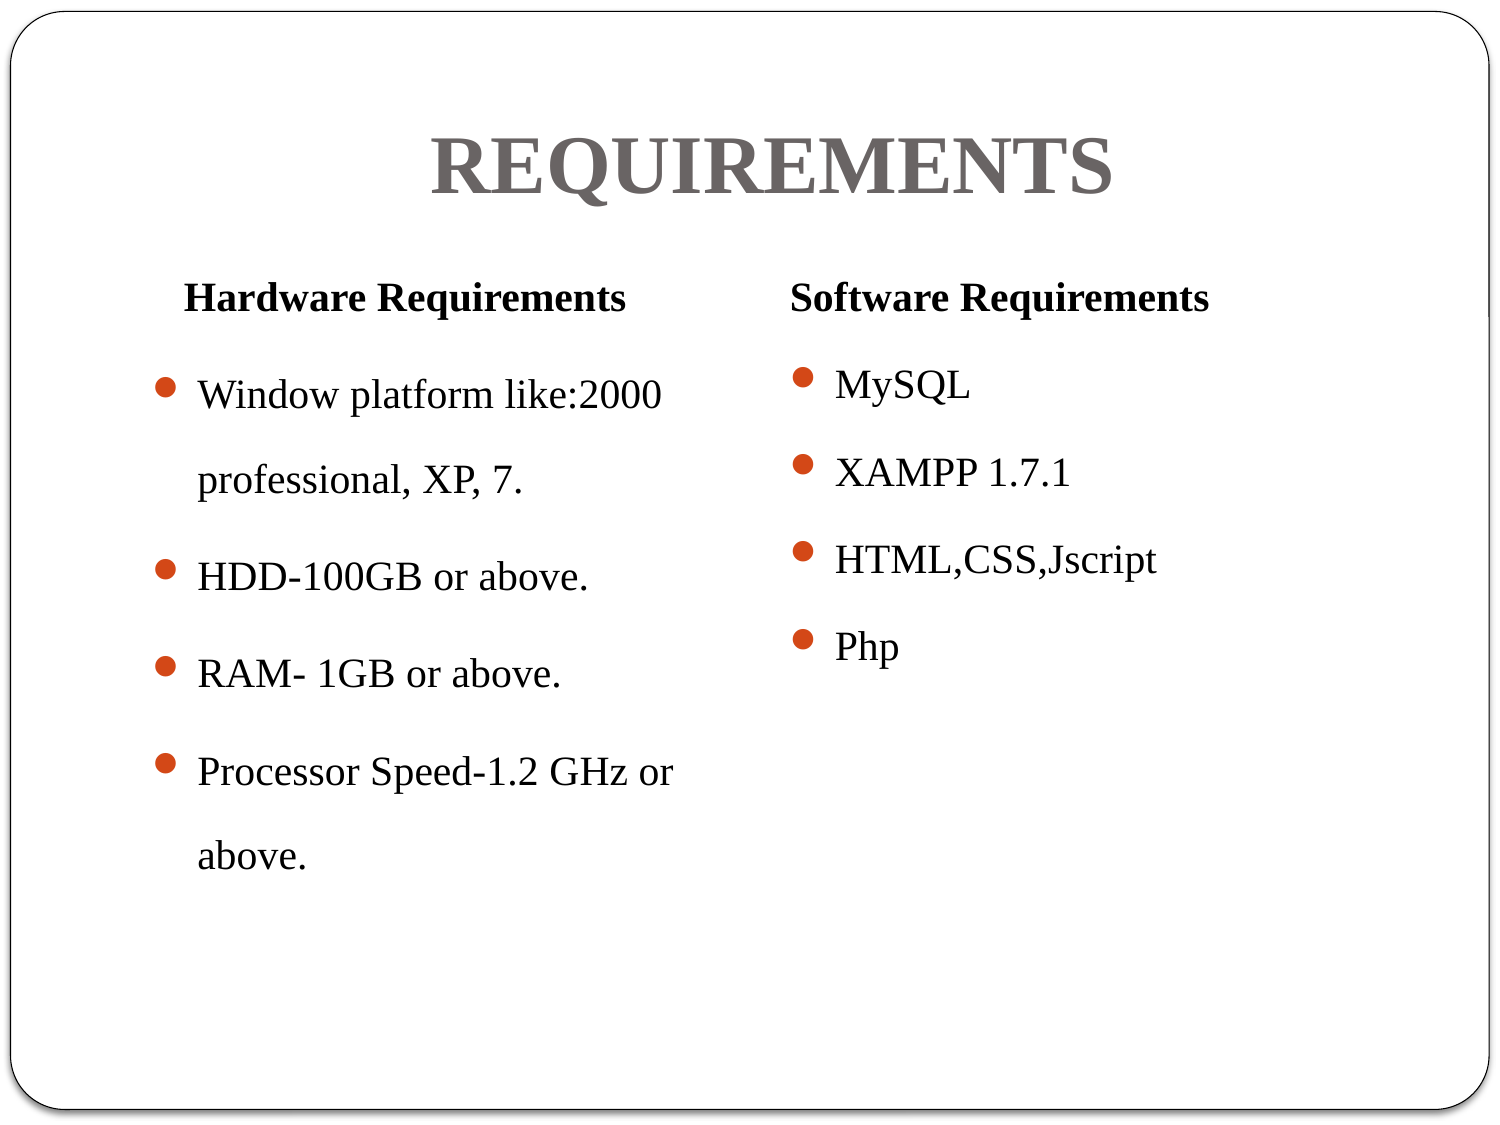

# REQUIREMENTS
   Hardware Requirements
Window platform like:2000 professional, XP, 7.
HDD-100GB or above.
RAM- 1GB or above.
Processor Speed-1.2 GHz or above.

Software Requirements
MySQL
XAMPP 1.7.1
HTML,CSS,Jscript
Php